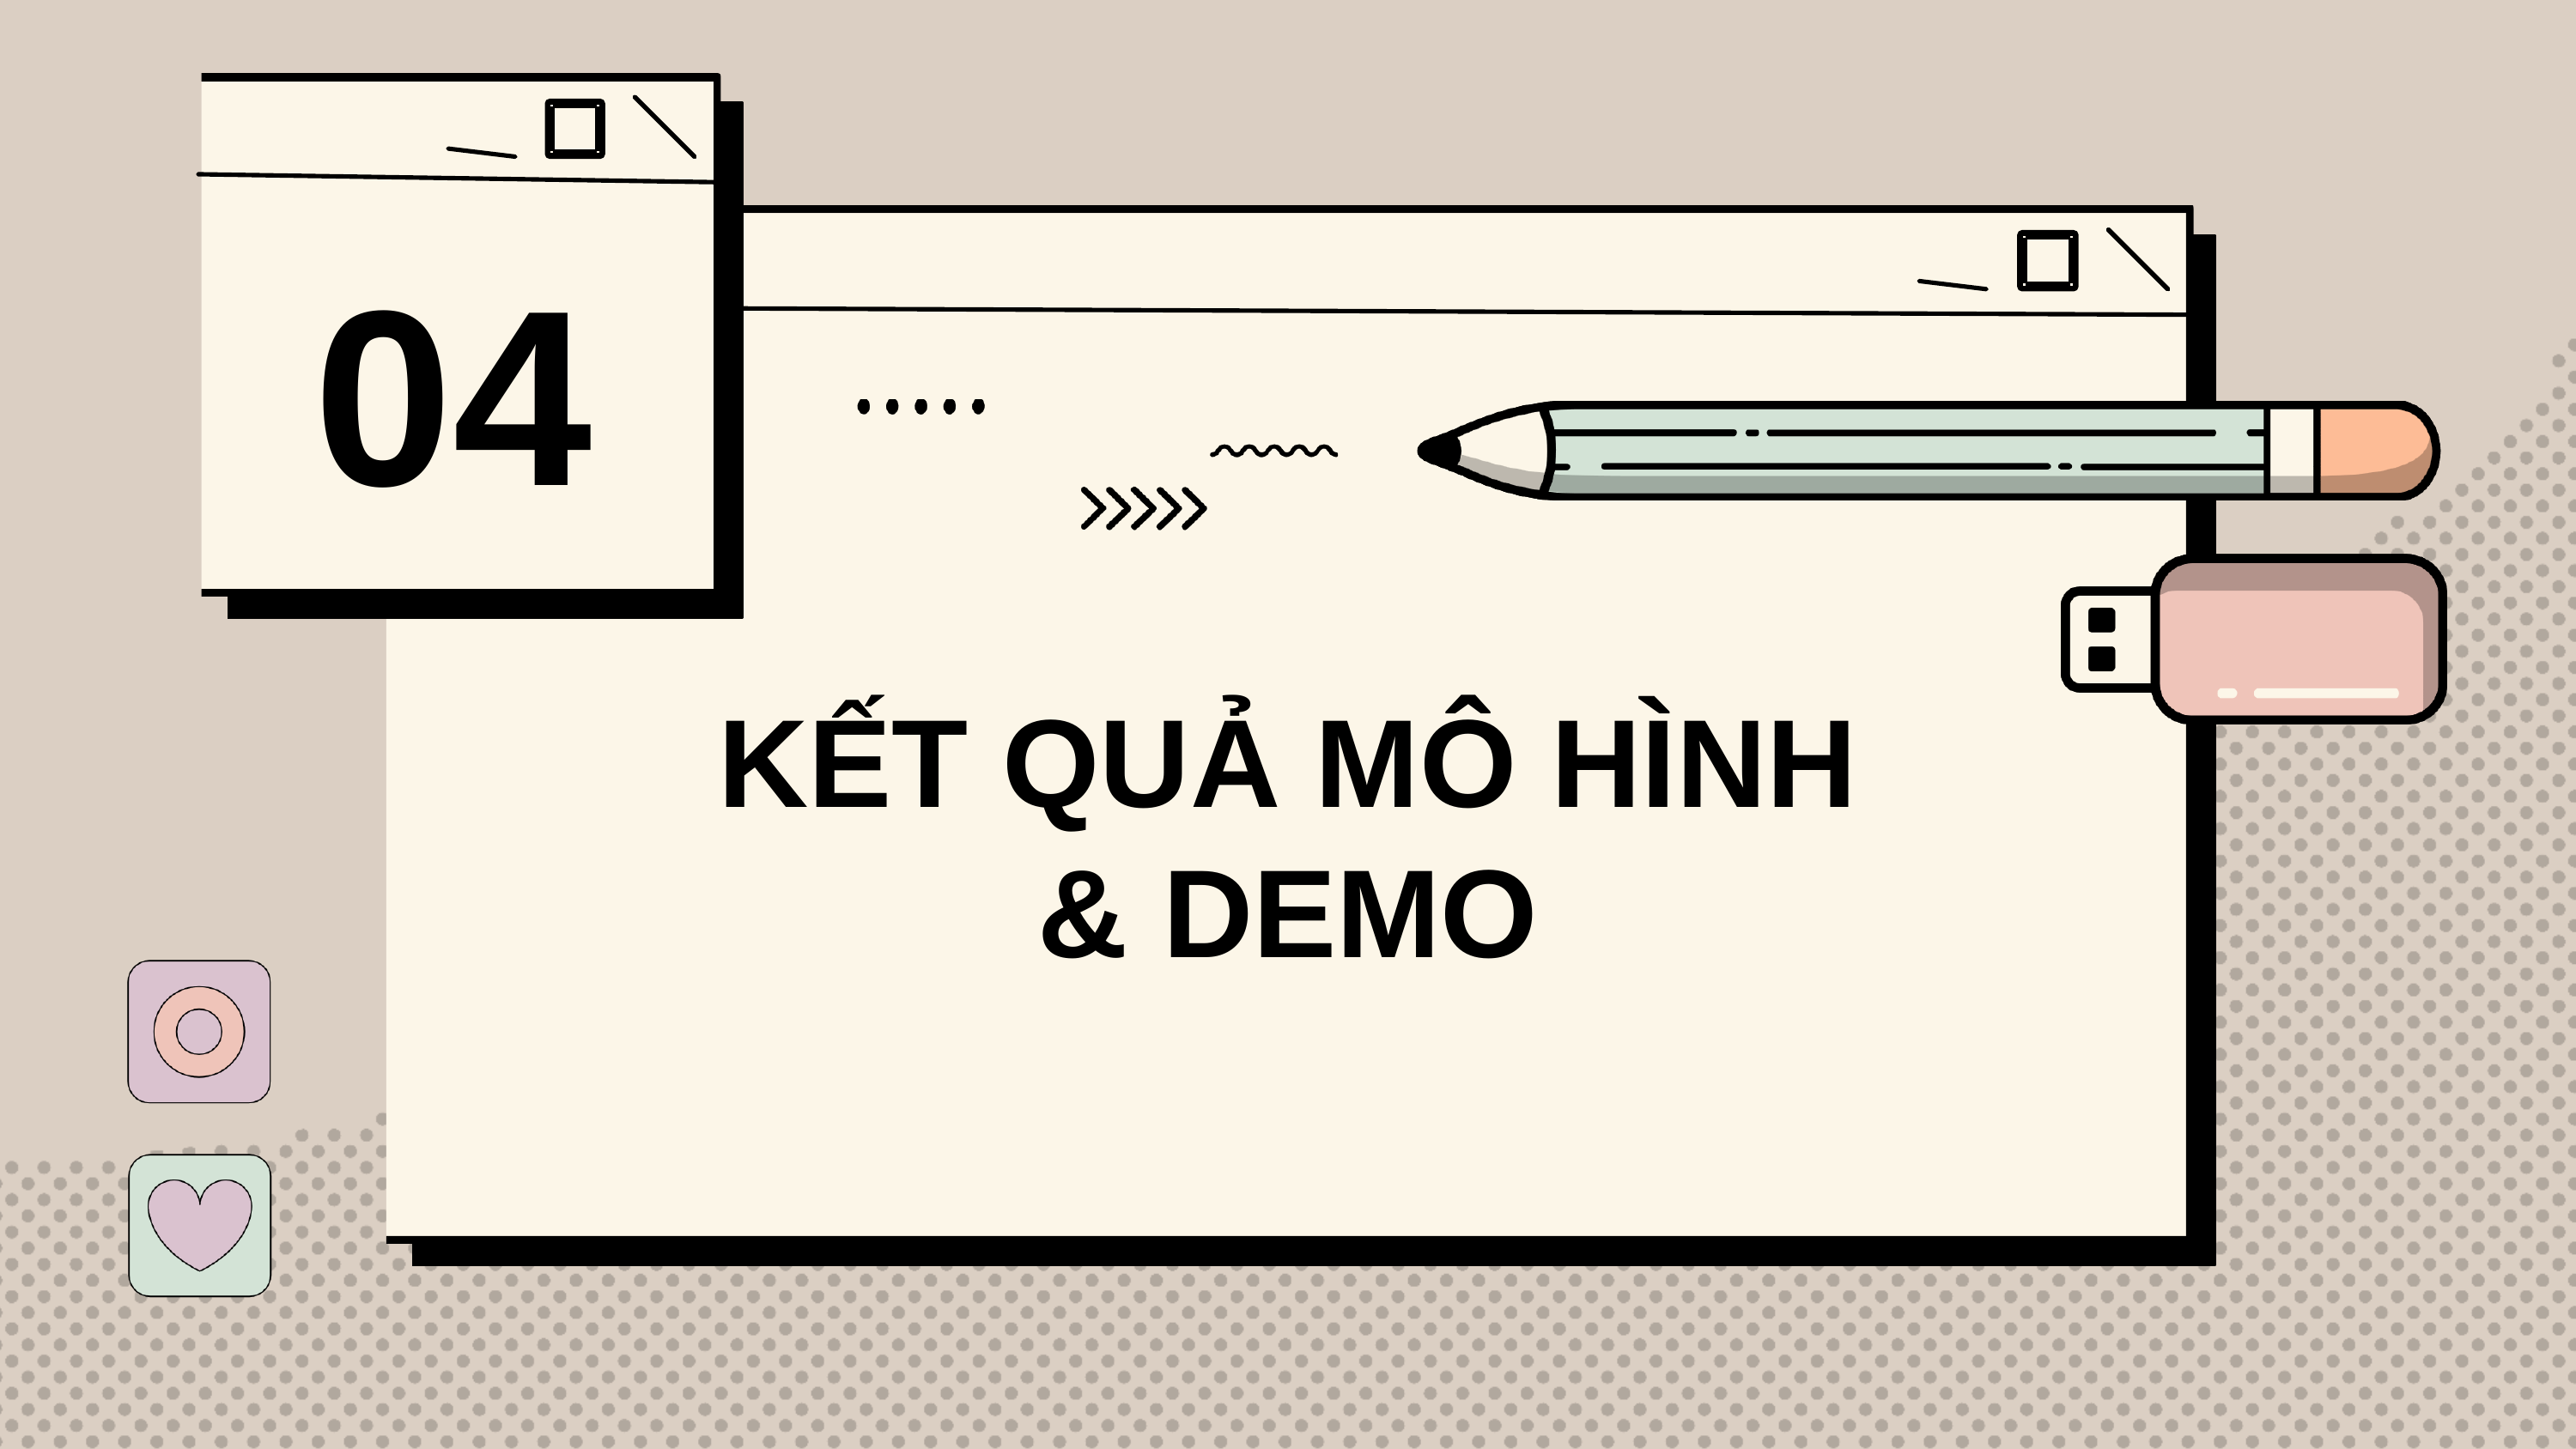

04

KẾT QUẢ MÔ HÌNH
& DEMO